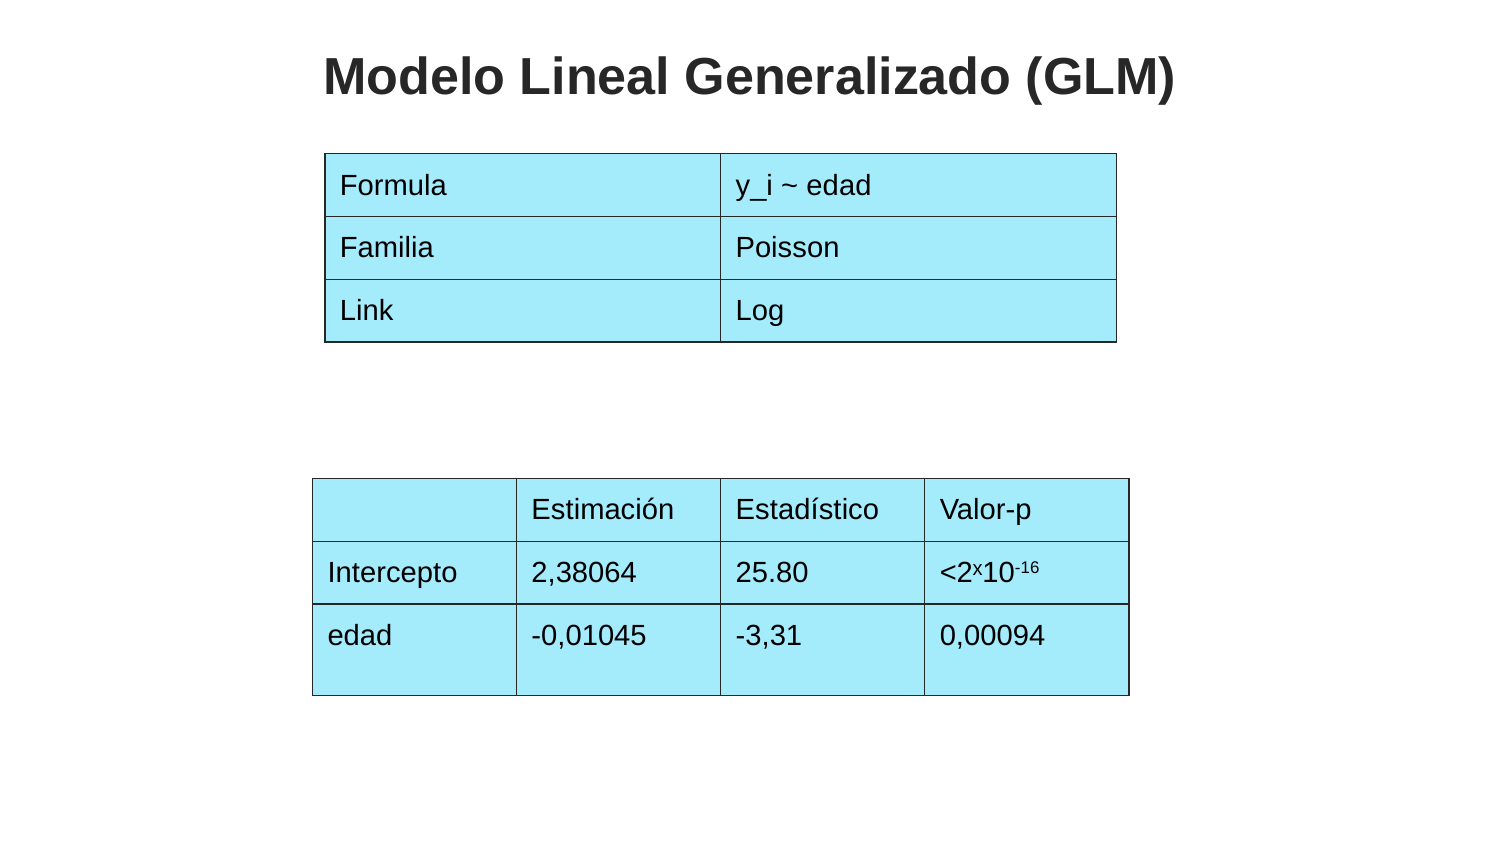

# Modelo Lineal Generalizado (GLM)
| Formula | y\_i ~ edad |
| --- | --- |
| Familia | Poisson |
| Link | Log |
|  | Estimación | Estadístico | Valor-p |
| --- | --- | --- | --- |
| Intercepto | 2,38064 | 25.80 | <2ˣ10-16 |
| edad | -0,01045 | -3,31 | 0,00094 |